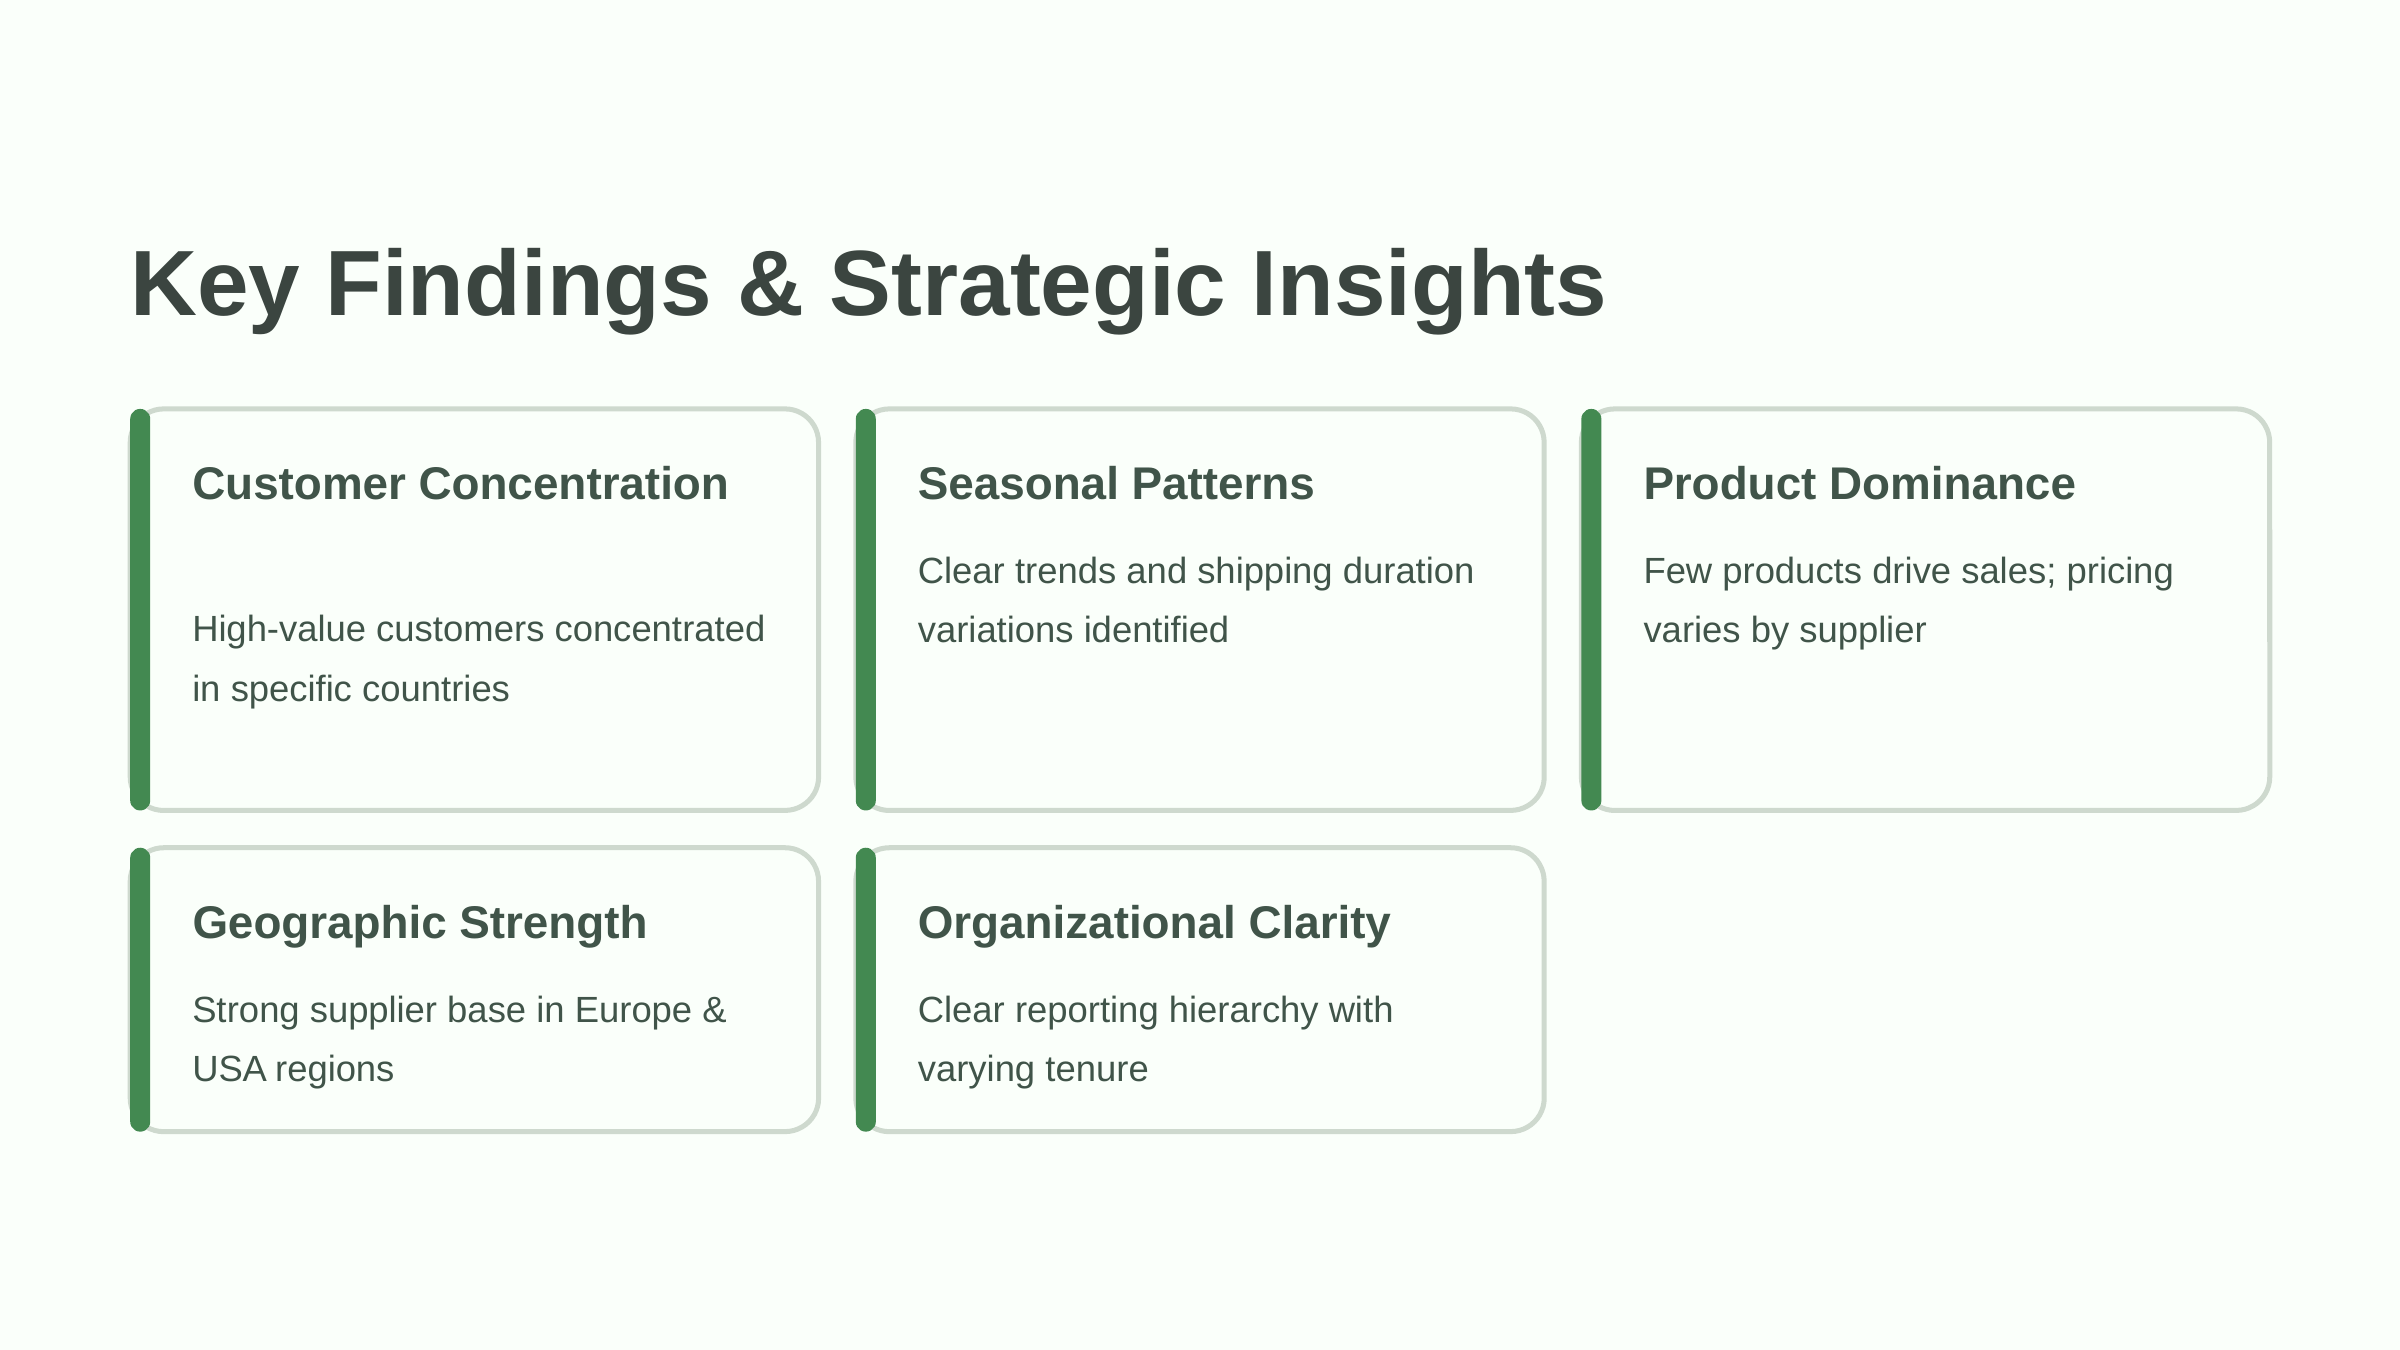

Key Findings & Strategic Insights

Customer Concentration
Seasonal Patterns
Product Dominance
Clear trends and shipping duration variations identified
Few products drive sales; pricing varies by supplier
High-value customers concentrated in specific countries

Geographic Strength
Organizational Clarity
Strong supplier base in Europe & USA regions
Clear reporting hierarchy with varying tenure